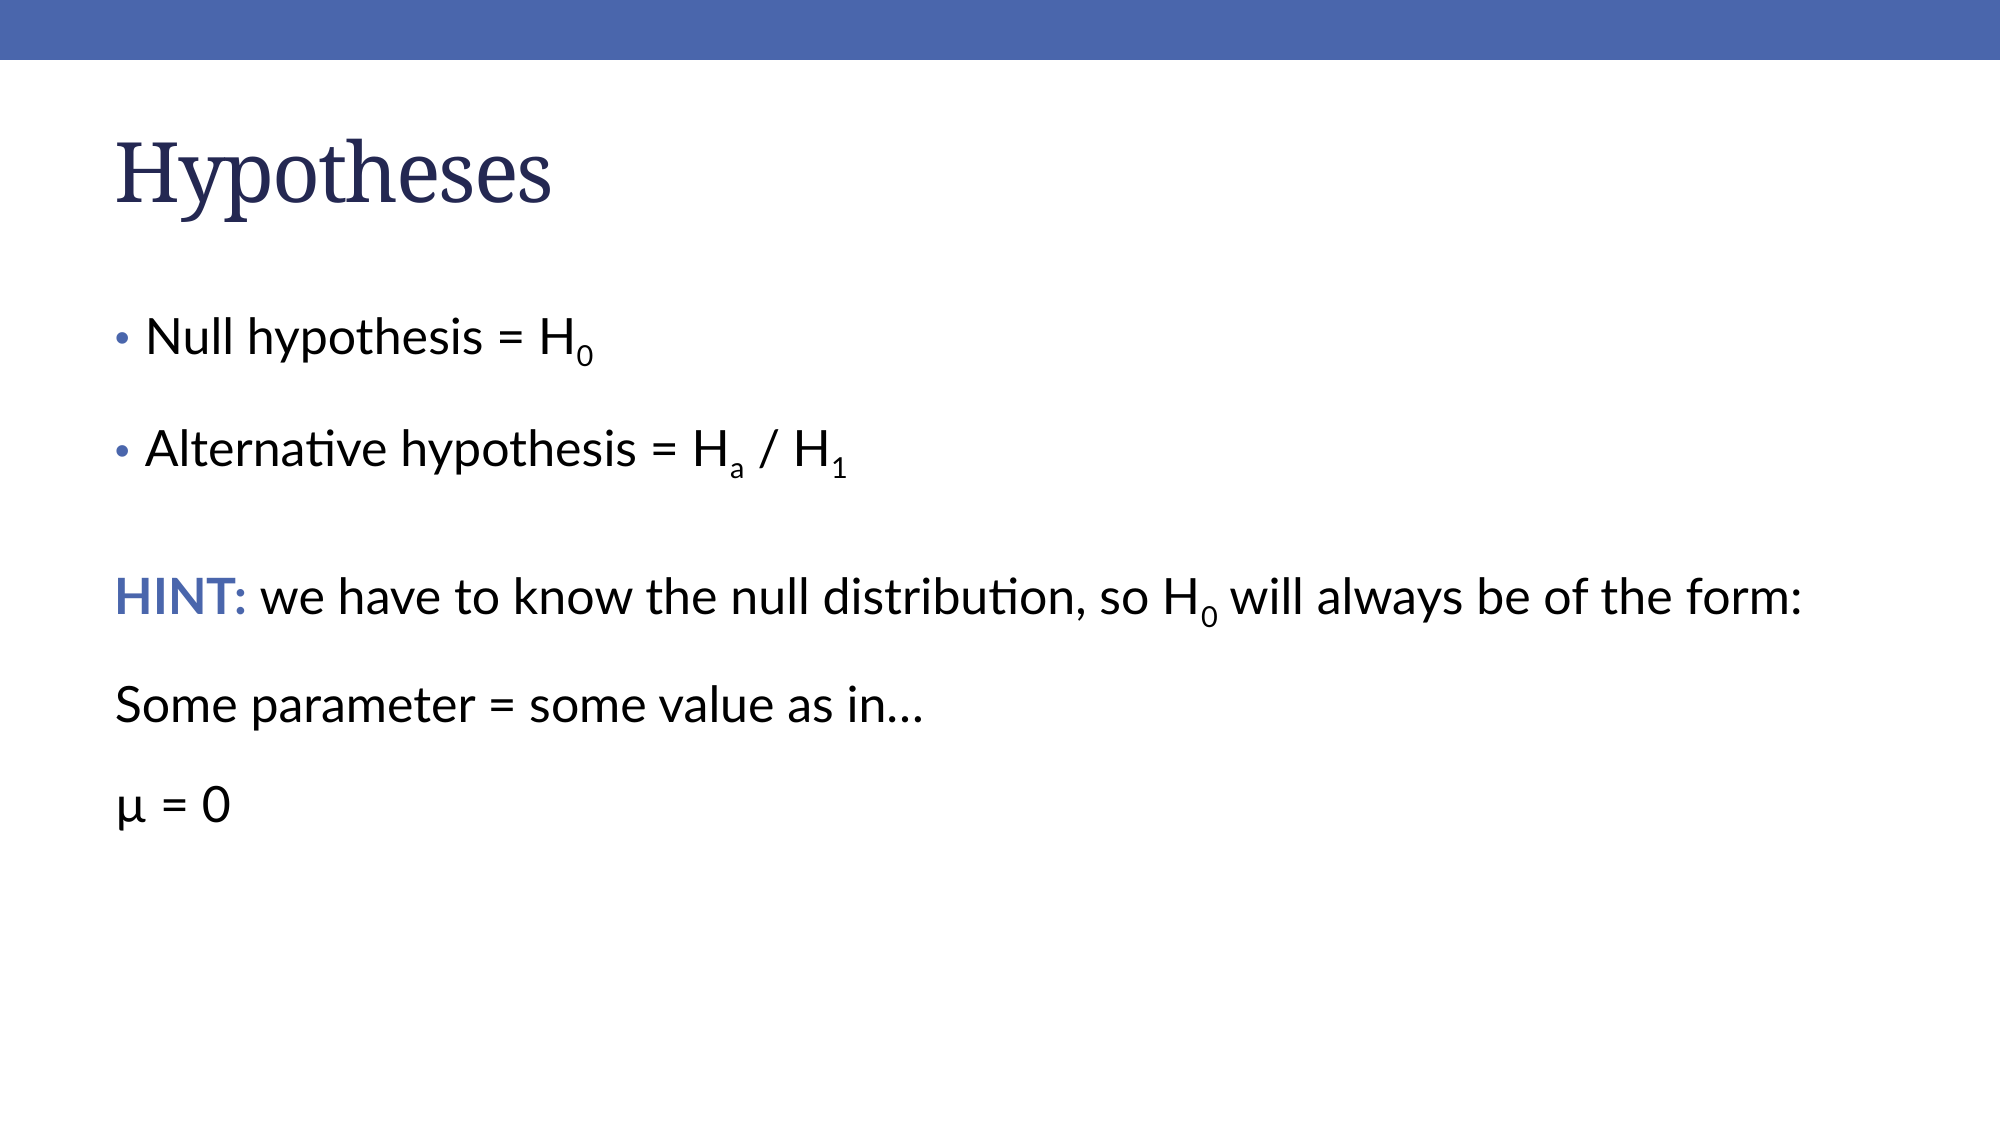

# Hypotheses
Null hypothesis = H0
Alternative hypothesis = Ha / H1

Hint: we have to know the null distribution, so H0 will always be of the form:
Some parameter = some value as in…
µ = 0